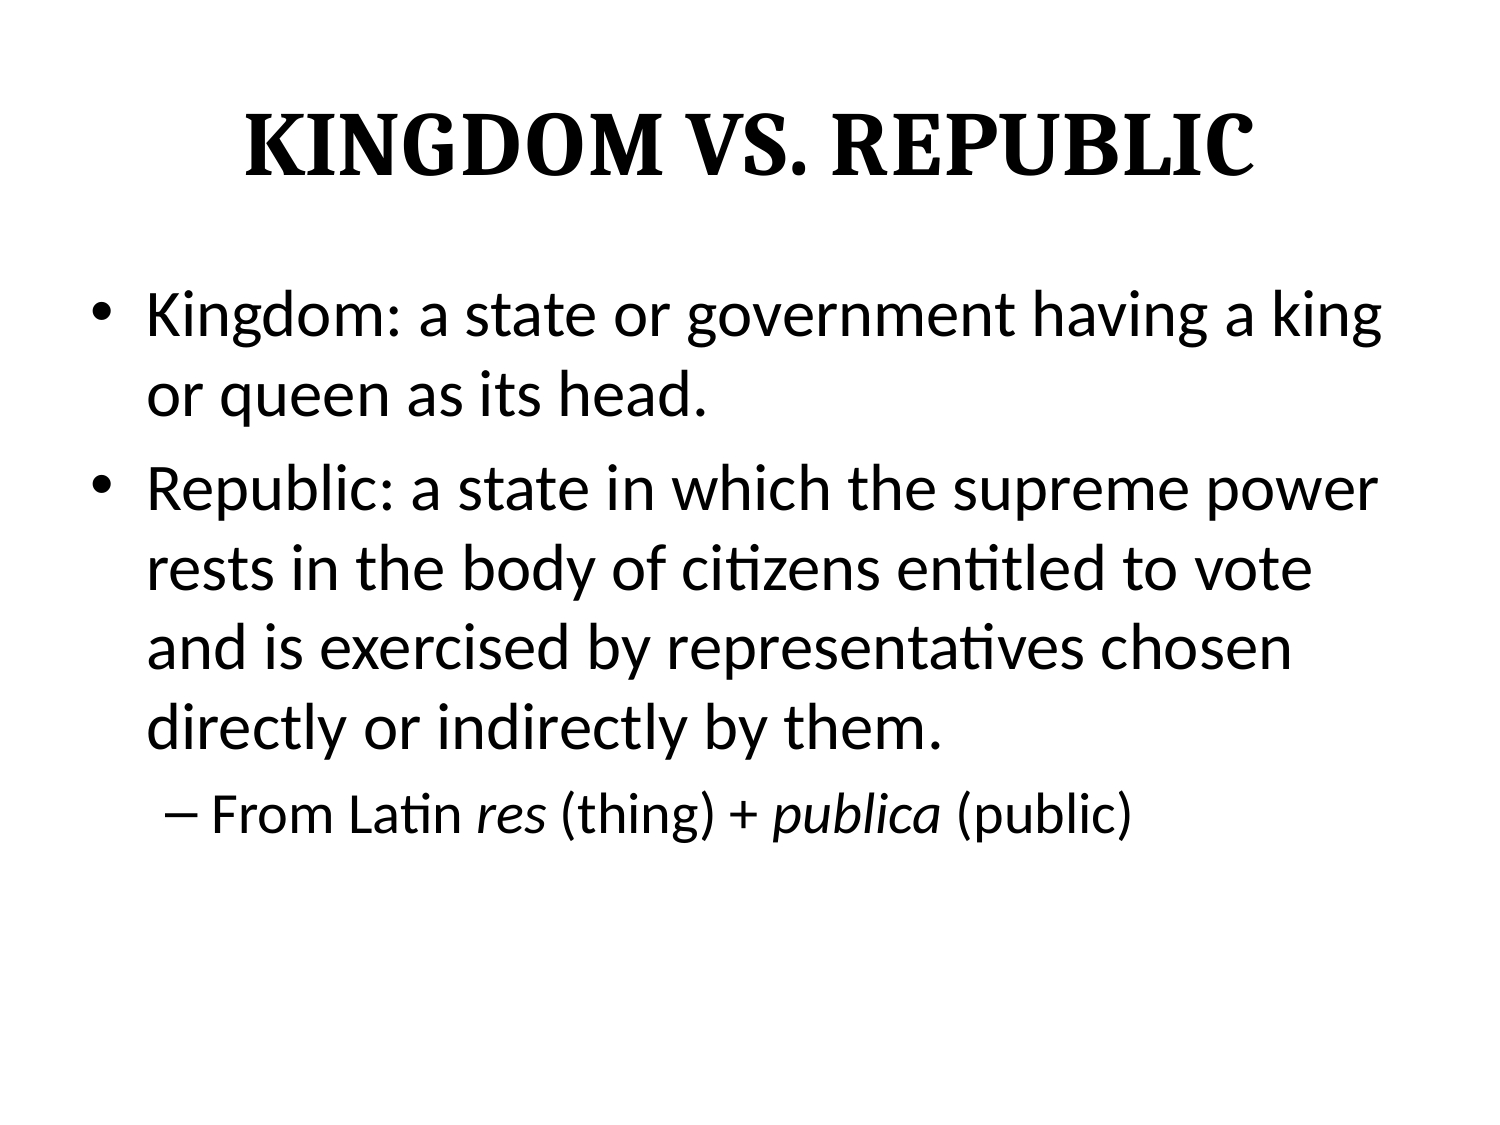

# Kingdom vs. Republic
Kingdom: a state or government having a king or queen as its head.
Republic: a state in which the supreme power rests in the body of citizens entitled to vote and is exercised by representatives chosen directly or indirectly by them.
From Latin res (thing) + publica (public)